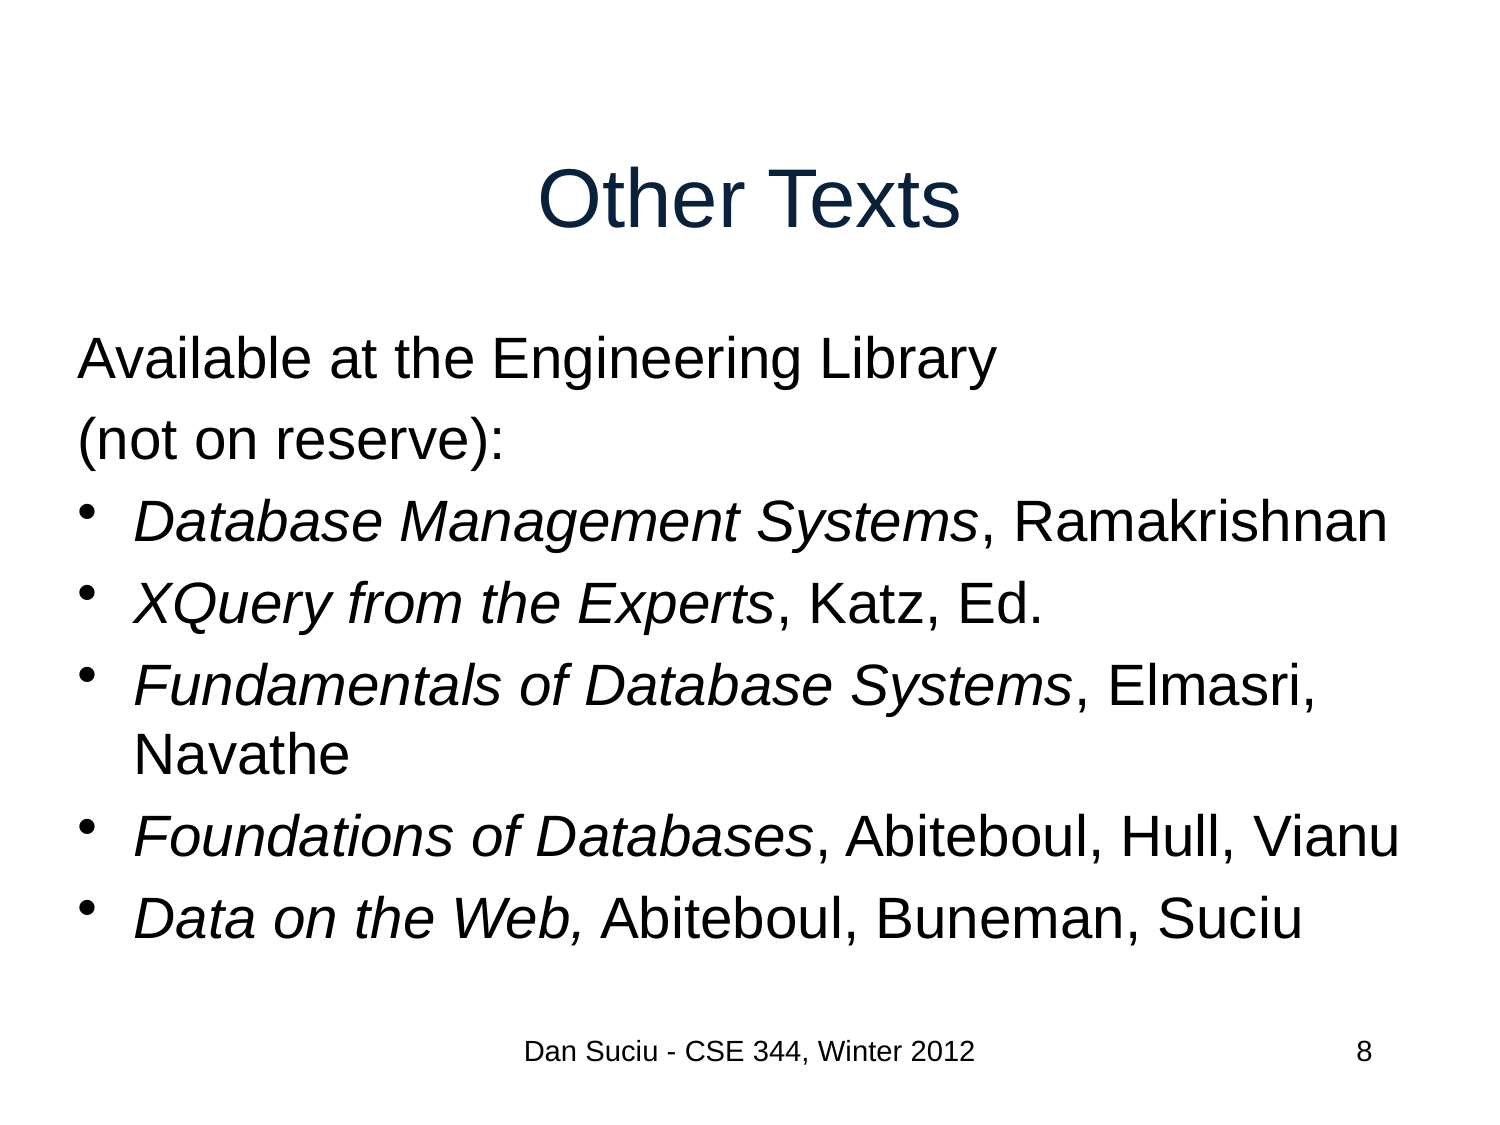

# Other Texts
Available at the Engineering Library
(not on reserve):
Database Management Systems, Ramakrishnan
XQuery from the Experts, Katz, Ed.
Fundamentals of Database Systems, Elmasri, Navathe
Foundations of Databases, Abiteboul, Hull, Vianu
Data on the Web, Abiteboul, Buneman, Suciu

Dan Suciu - CSE 344, Winter 2012
8